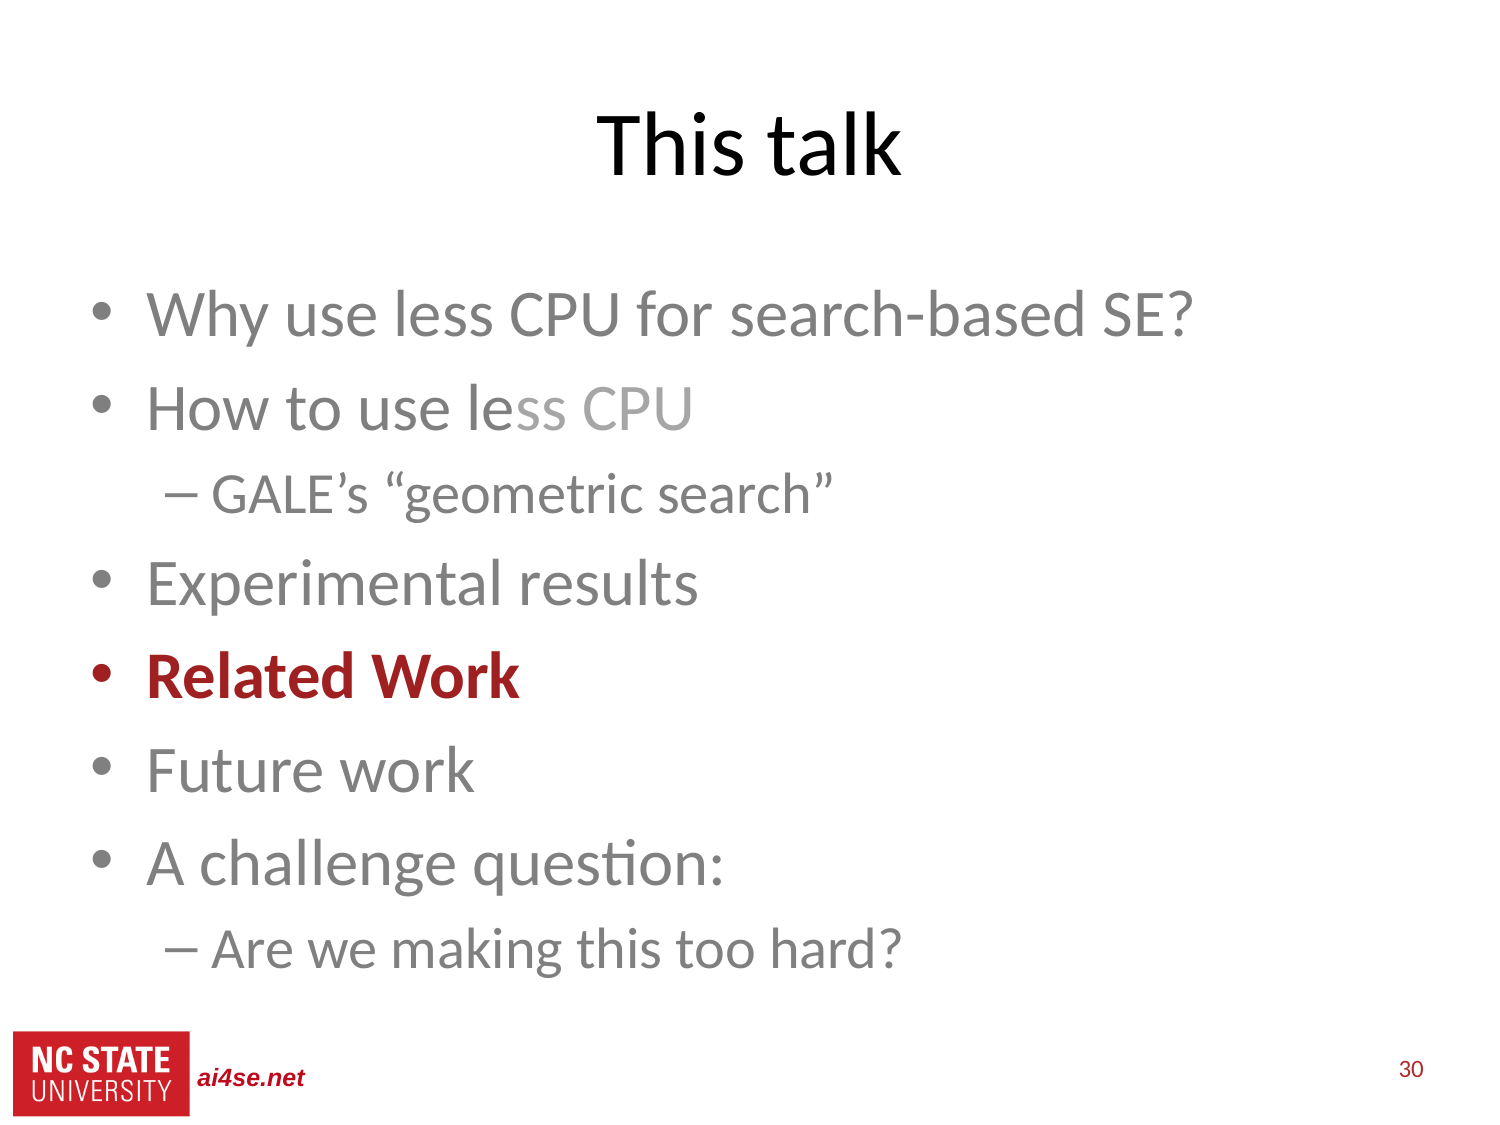

# This talk
Why use less CPU for search-based SE?
How to use less CPU
GALE’s “geometric search”
Experimental results
Related Work
Future work
A challenge question:
Are we making this too hard?